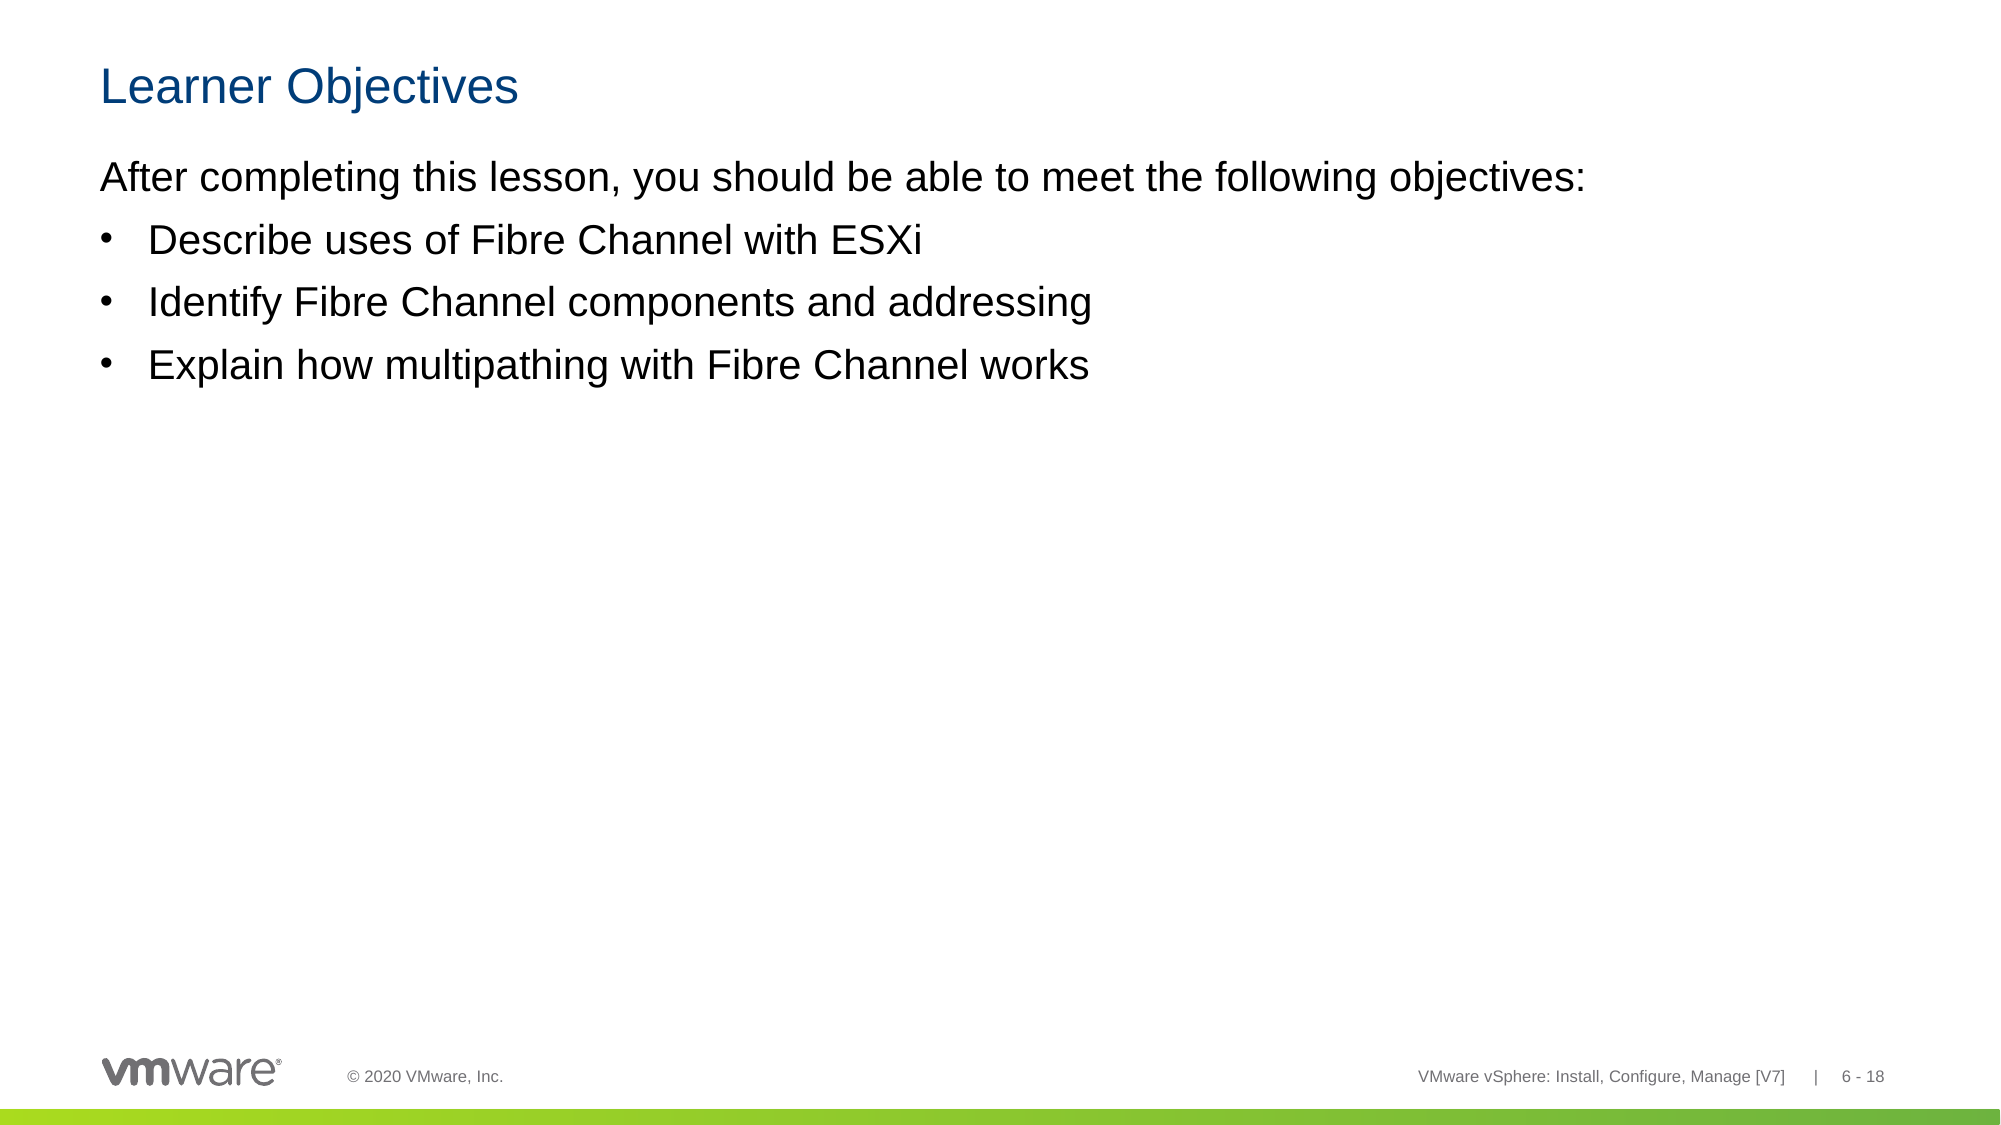

# Learner Objectives
After completing this lesson, you should be able to meet the following objectives:
Describe uses of Fibre Channel with ESXi
Identify Fibre Channel components and addressing
Explain how multipathing with Fibre Channel works
VMware vSphere: Install, Configure, Manage [V7]      |     6 - 18